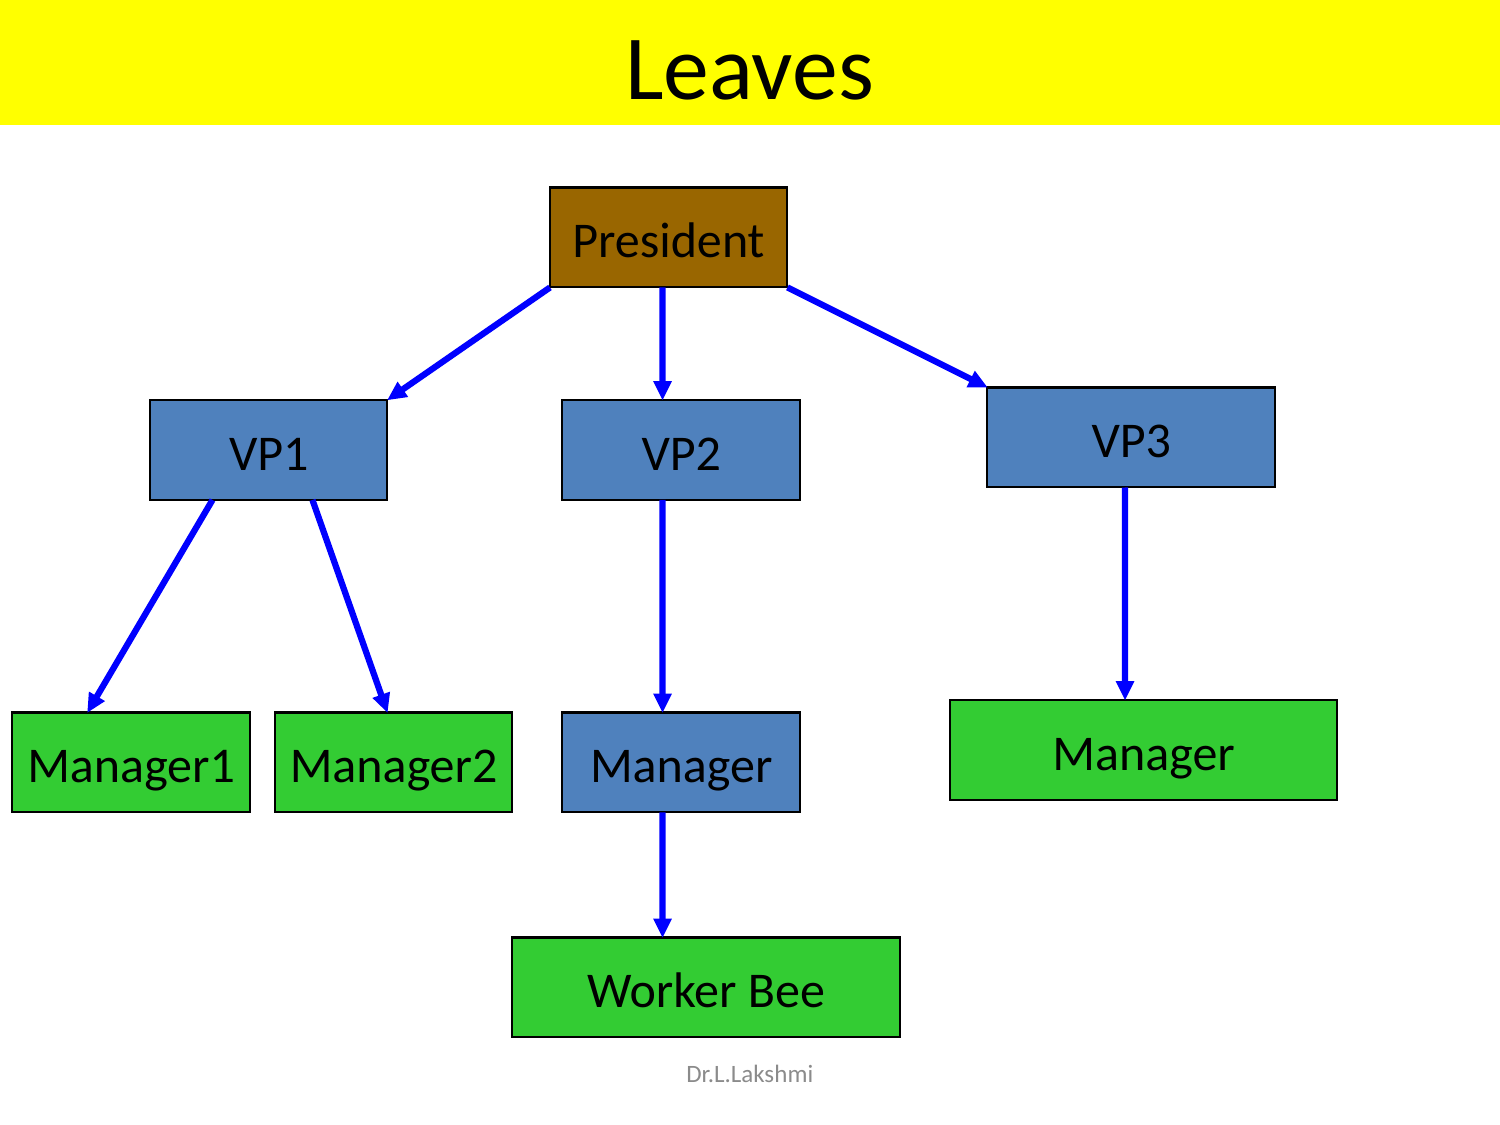

# Leaves
President

VP3
VP1
VP2

Manager
Manager1
Manager2
Manager

Worker Bee
Dr.L.Lakshmi